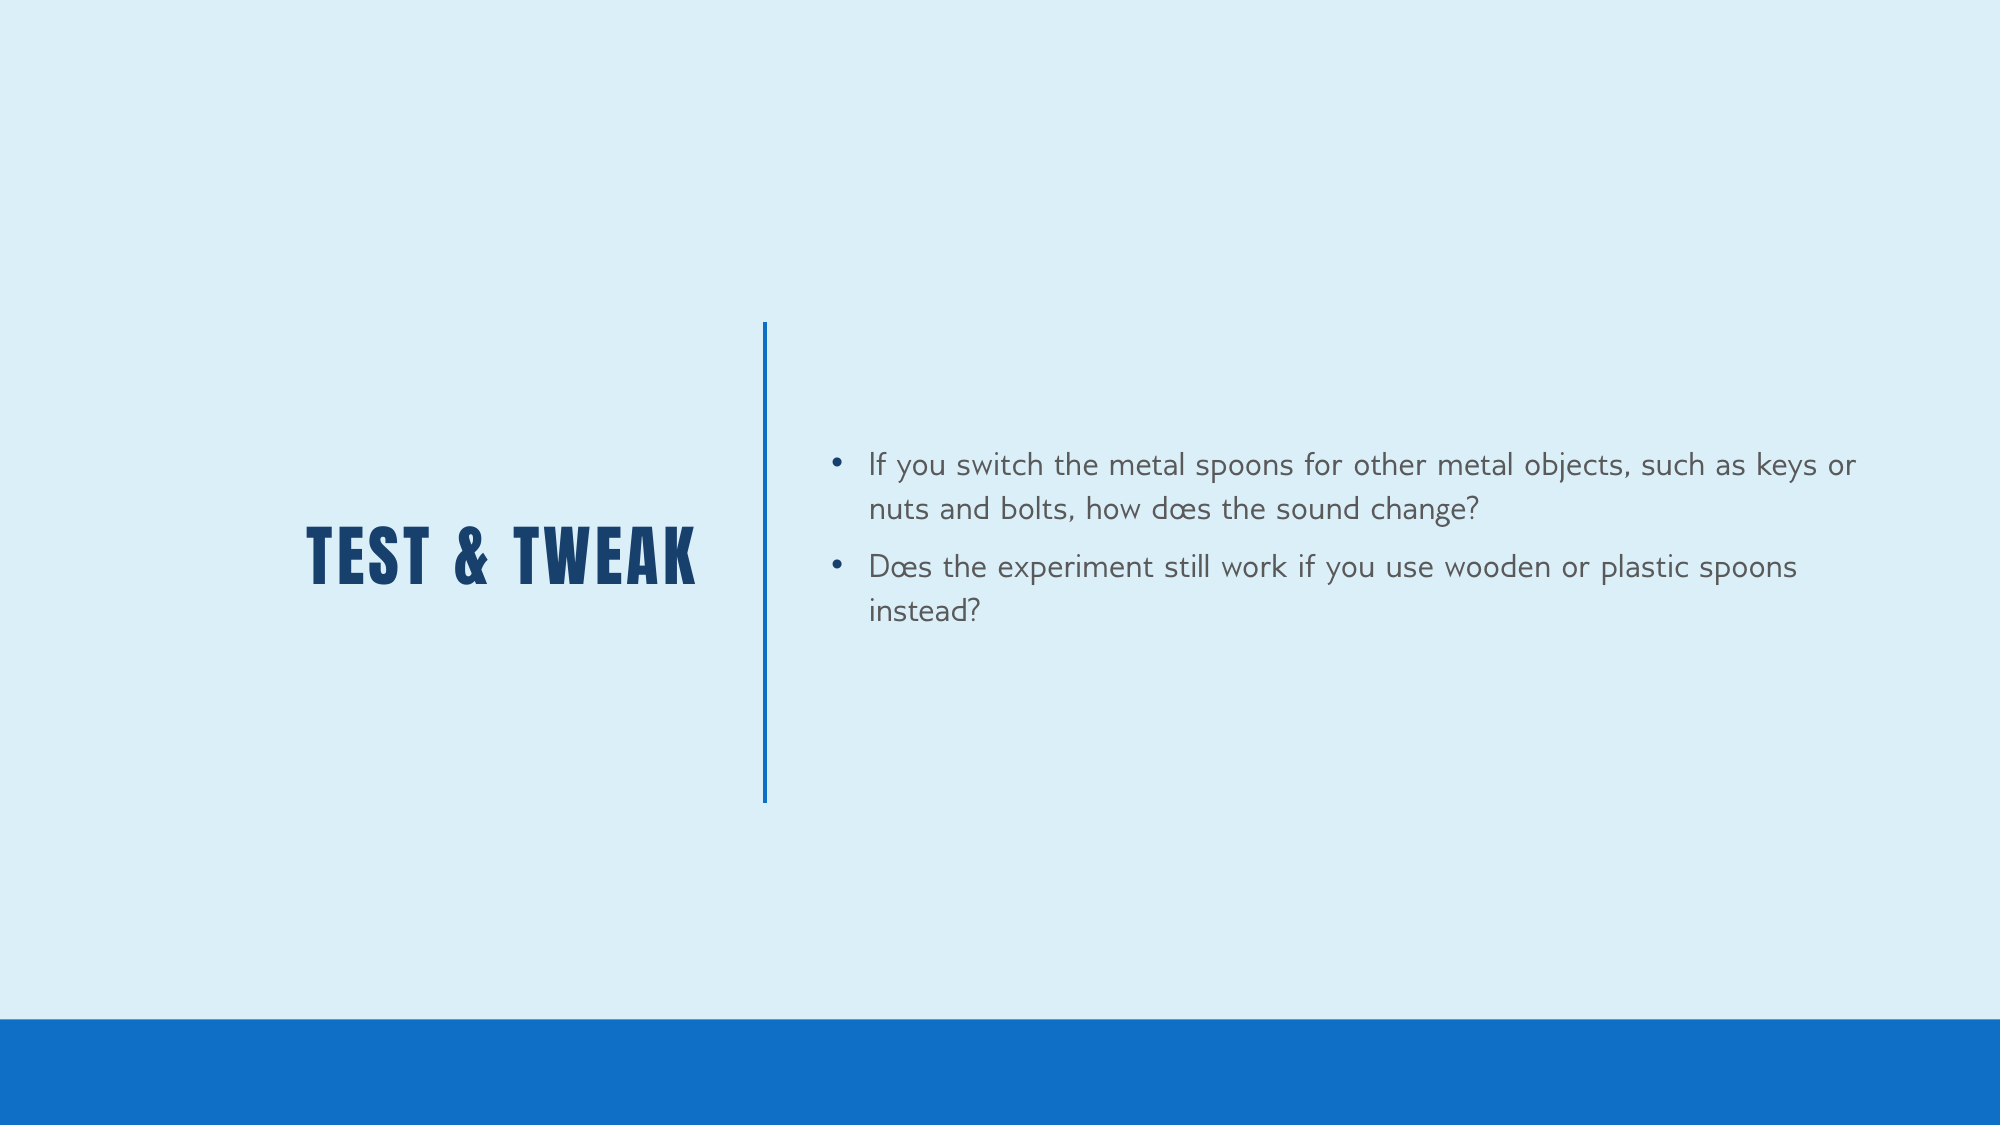

# Test & Tweak
If you switch the metal spoons for other metal objects, such as keys or nuts and bolts, how does the sound change?
Does the experiment still work if you use wooden or plastic spoons instead?